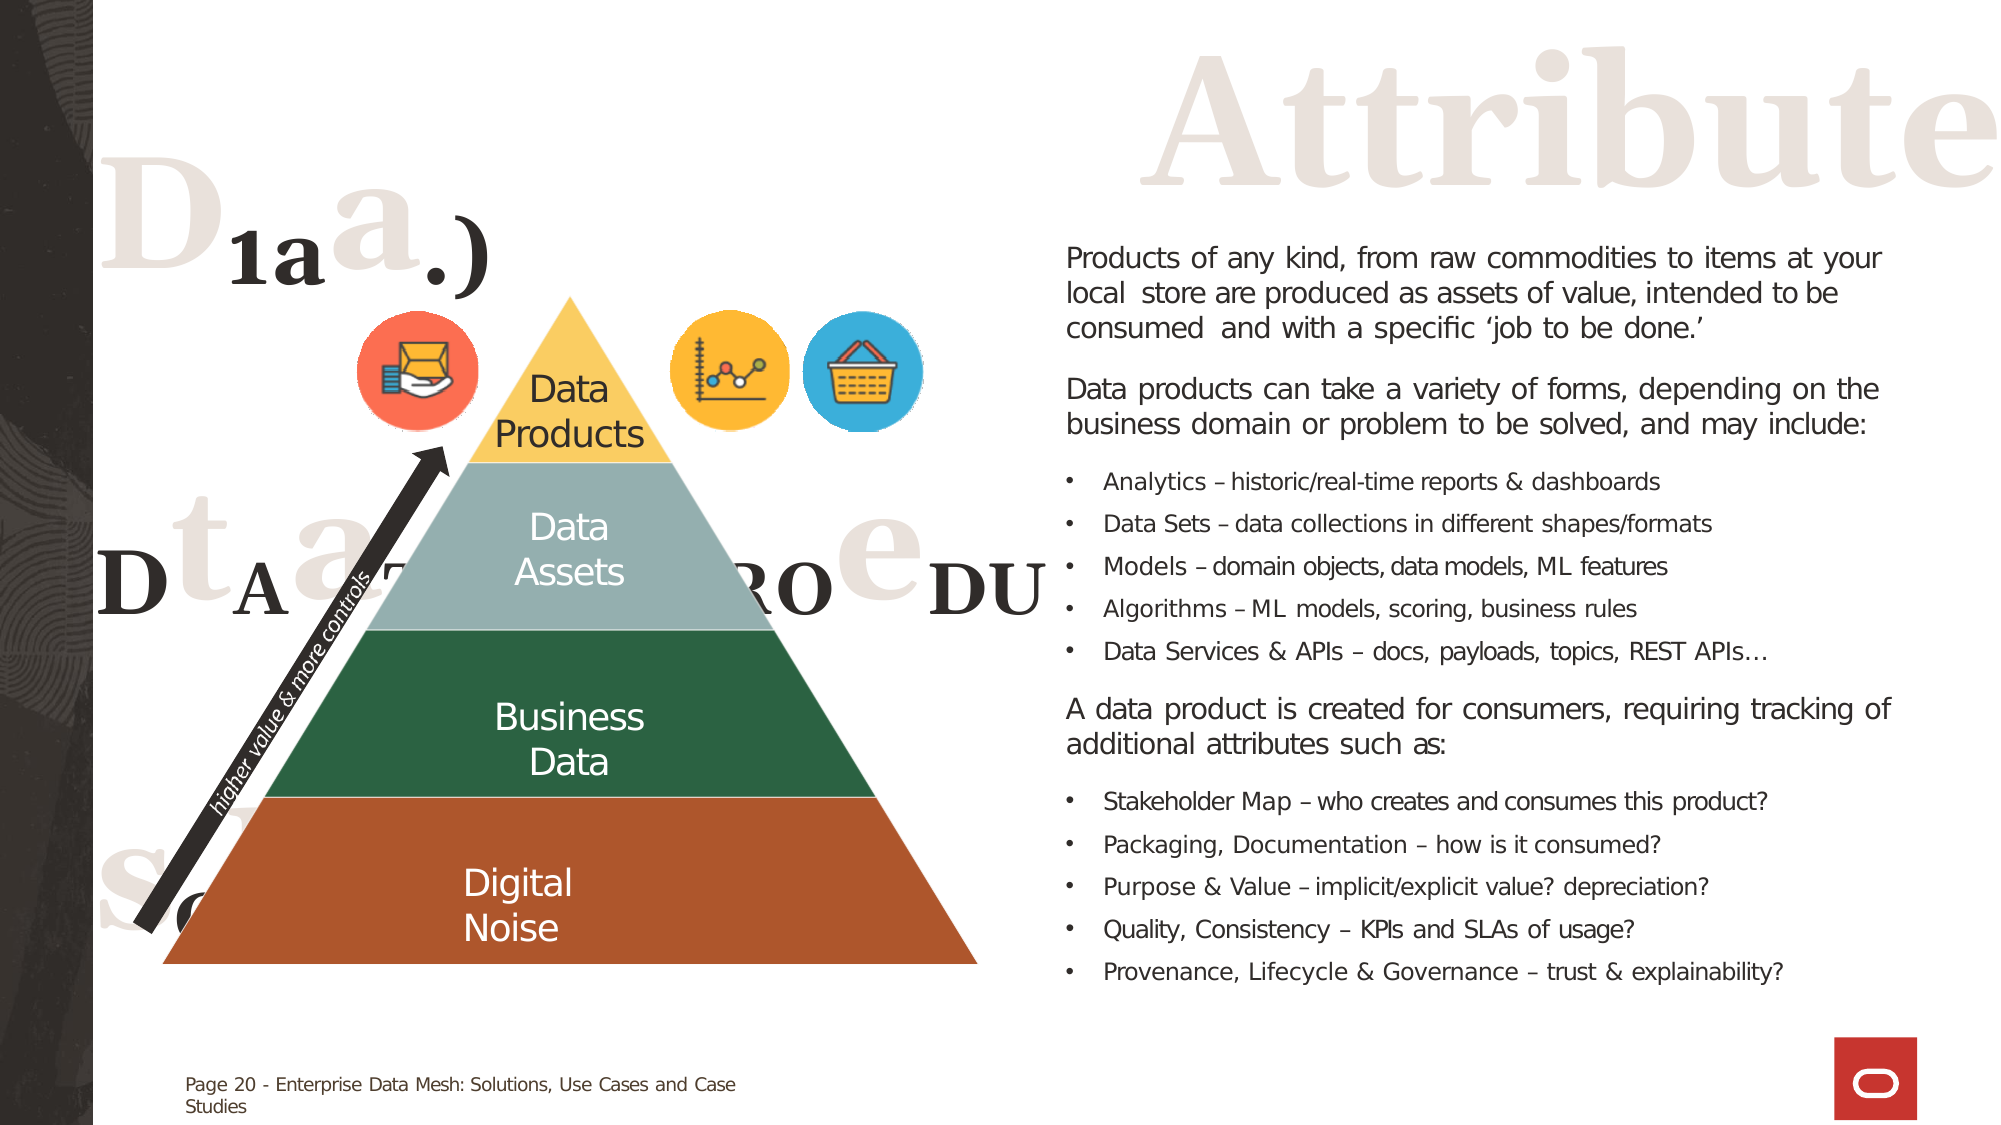

# Attribute
D1aa.) DtAaTAMPROeDUsChTS
Products of any kind, from raw commodities to items at your local  store are produced as assets of value, intended to be consumed  and with a specific ‘job to be done.’
Data products can take a variety of forms, depending on the
business domain or problem to be solved, and may include:
Analytics – historic/real-time reports & dashboards
Data Sets – data collections in different shapes/formats
Models – domain objects, data models, ML features
Algorithms – ML models, scoring, business rules
Data Services & APIs – docs, payloads, topics, REST APIs…
A data product is created for consumers, requiring tracking of
additional attributes such as:
Stakeholder Map – who creates and consumes this product?
Packaging, Documentation – how is it consumed?
Purpose & Value – implicit/explicit value? depreciation?
Quality, Consistency – KPIs and SLAs of usage?
Provenance, Lifecycle & Governance – trust & explainability?

Data
Products

Data
Assets

Business Data

Digital Noise

Page 20 - Enterprise Data Mesh: Solutions, Use Cases and Case Studies